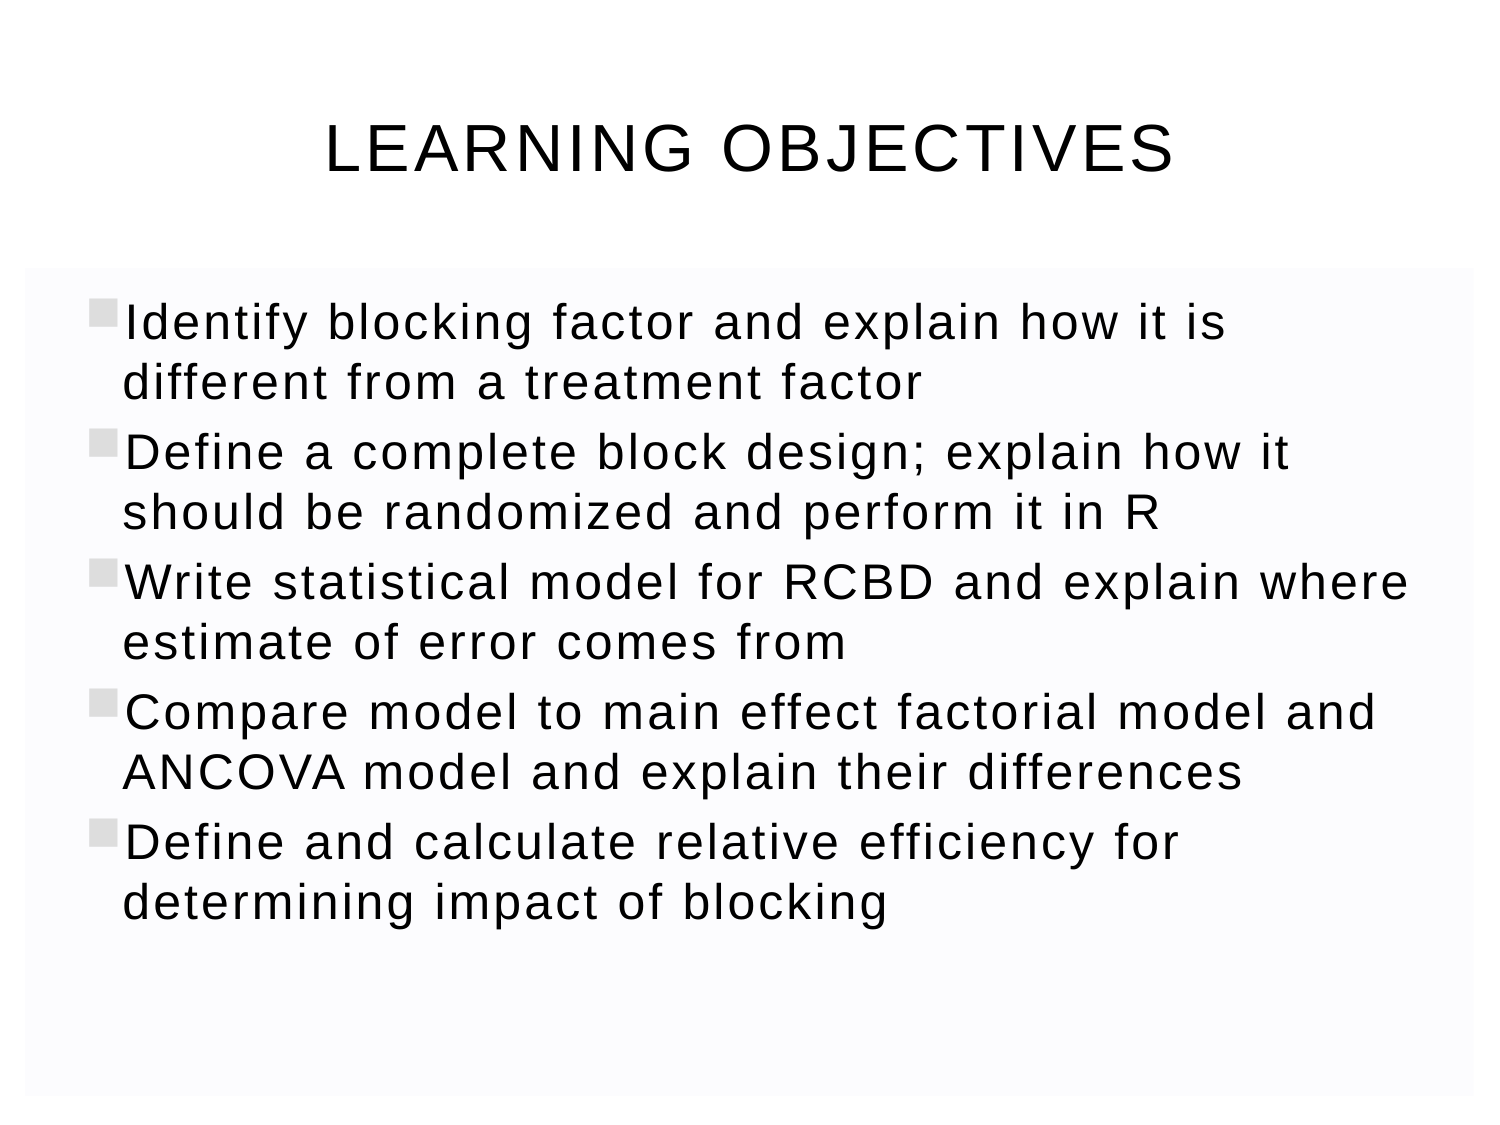

# Learning objectives
Identify blocking factor and explain how it is different from a treatment factor
Define a complete block design; explain how it should be randomized and perform it in R
Write statistical model for RCBD and explain where estimate of error comes from
Compare model to main effect factorial model and ANCOVA model and explain their differences
Define and calculate relative efficiency for determining impact of blocking